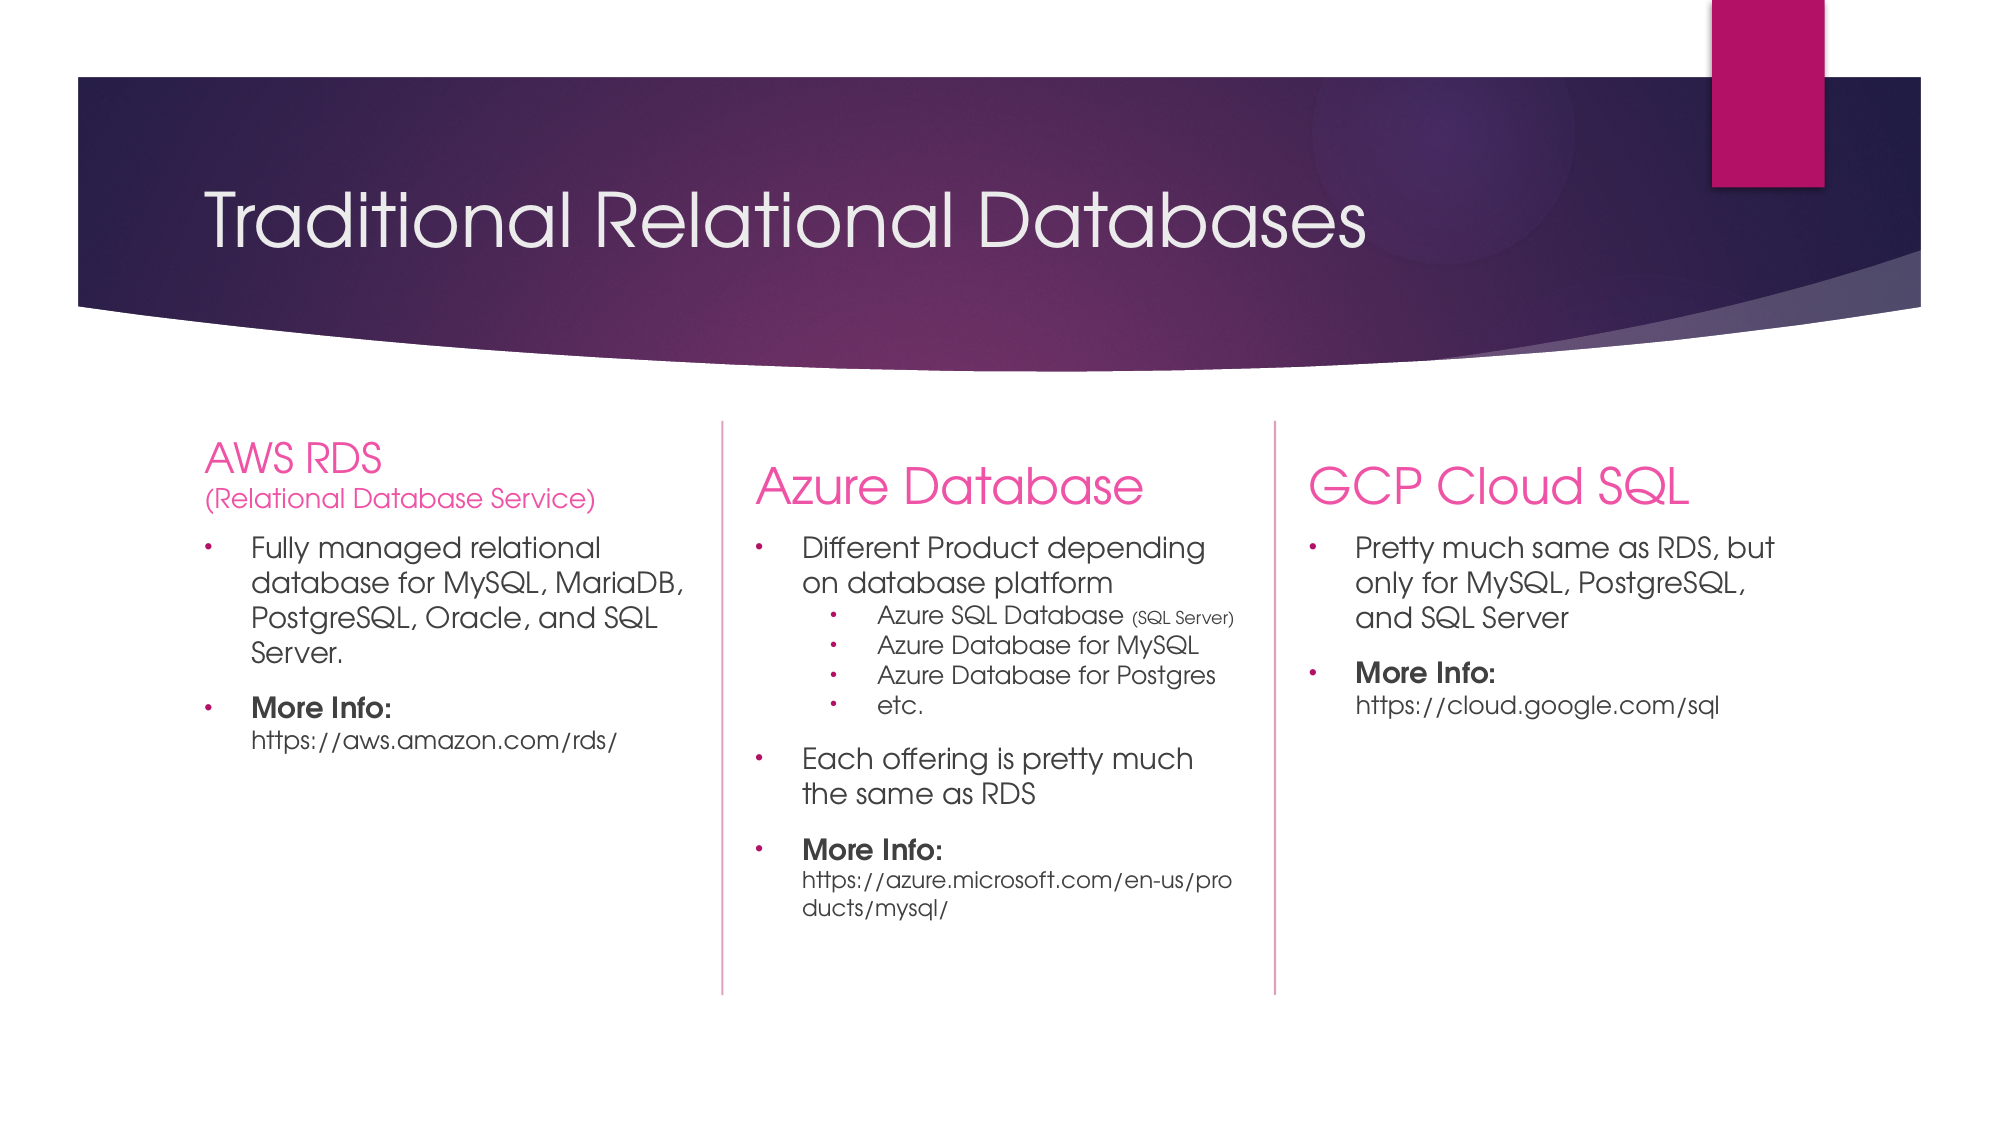

# Traditional Relational Databases
Azure Database
GCP Cloud SQL
AWS RDS
(Relational Database Service)
Pretty much same as RDS, but only for MySQL, PostgreSQL, and SQL Server
More Info: https://cloud.google.com/sql
Different Product depending on database platform
Azure SQL Database (SQL Server)
Azure Database for MySQL
Azure Database for Postgres
etc.
Each offering is pretty much the same as RDS
More Info: https://azure.microsoft.com/en-us/products/mysql/
Fully managed relational database for MySQL, MariaDB, PostgreSQL, Oracle, and SQL Server.
More Info: https://aws.amazon.com/rds/